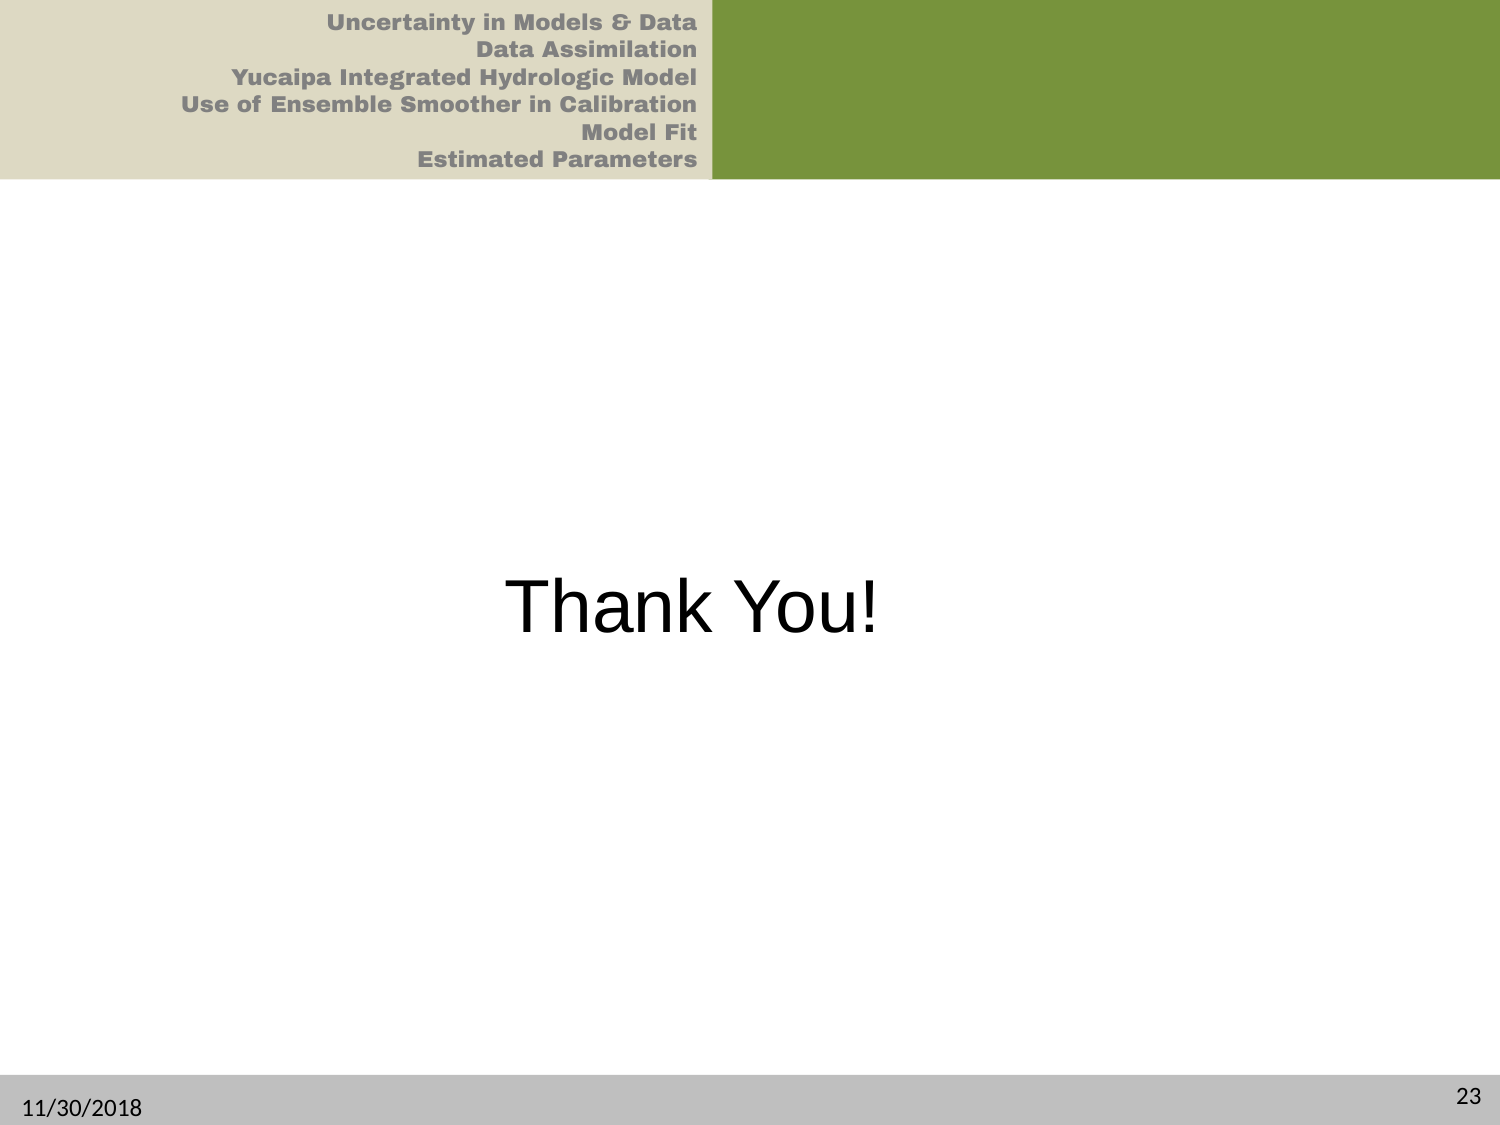

Uncertainty in Models & Data
Data Assimilation
Yucaipa Integrated Hydrologic Model
Use of Ensemble Smoother in Calibration
Model Fit
Estimated Parameters

Thank You!
23

11/30/2018